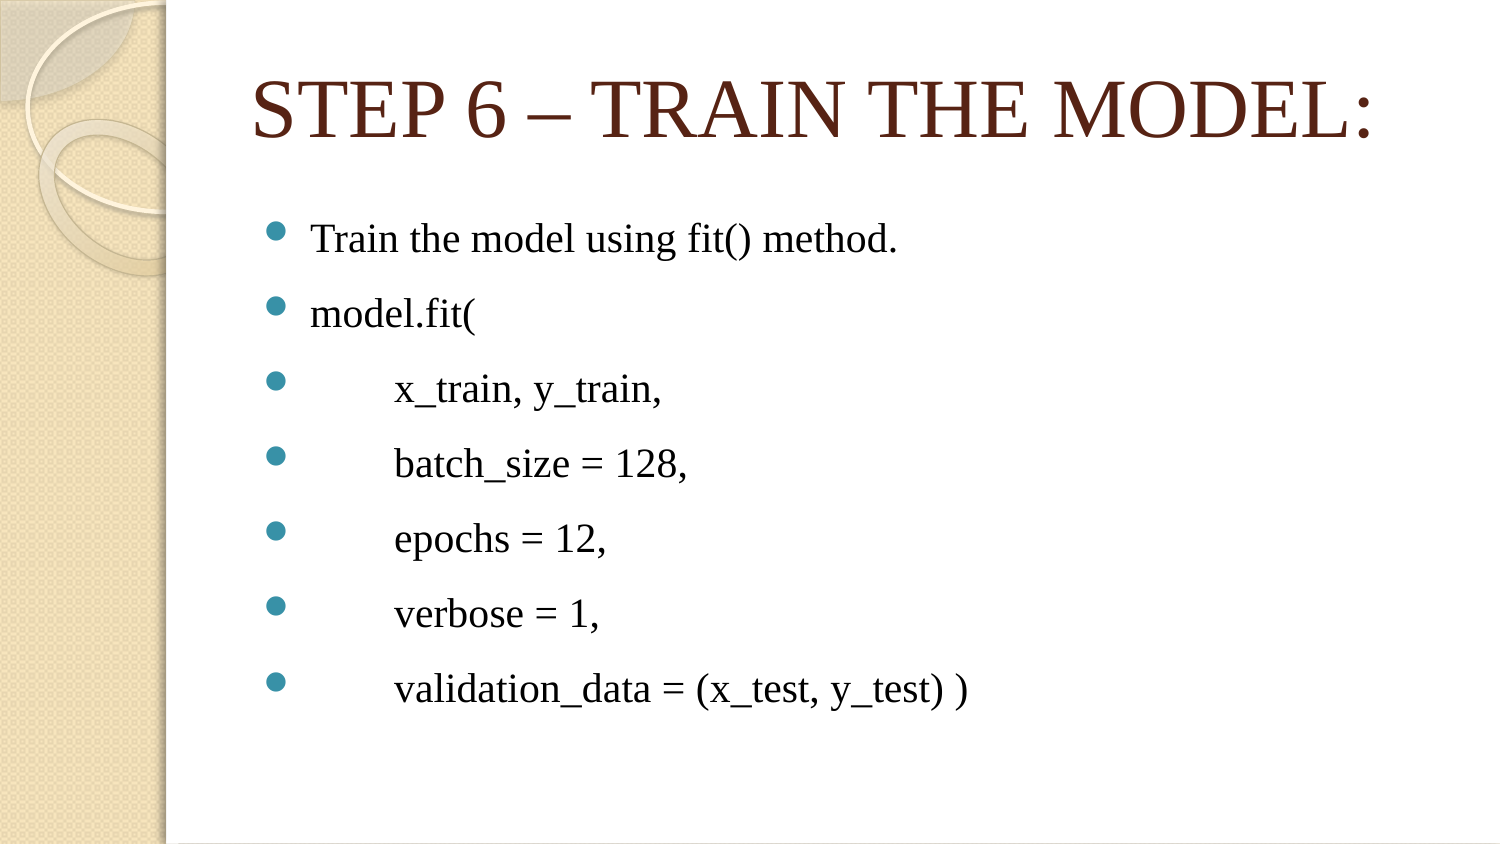

# STEP 6 – TRAIN THE MODEL:
Train the model using fit() method.
model.fit(
        x_train, y_train,
        batch_size = 128,
        epochs = 12,
        verbose = 1,
        validation_data = (x_test, y_test) )